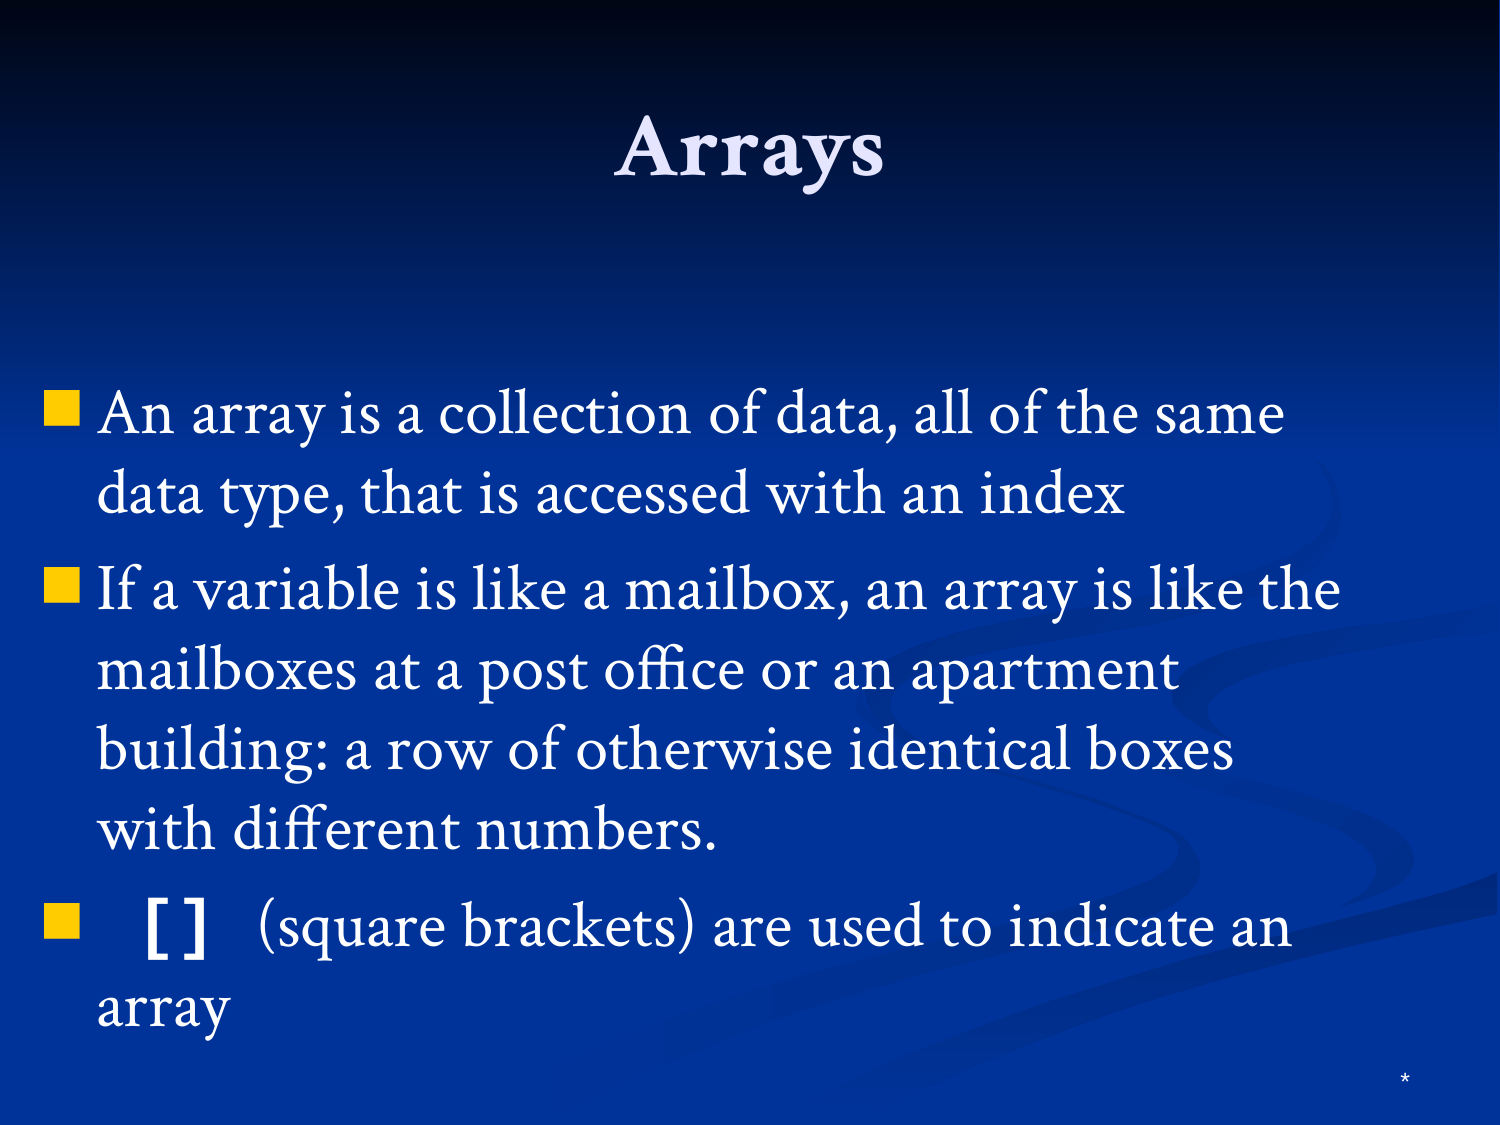

Arrays

An array is a collection of data, all of the same data type, that is accessed with an index
If a variable is like a mailbox, an array is like the mailboxes at a post office or an apartment building: a row of otherwise identical boxes with different numbers.
 [] (square brackets) are used to indicate an array

*